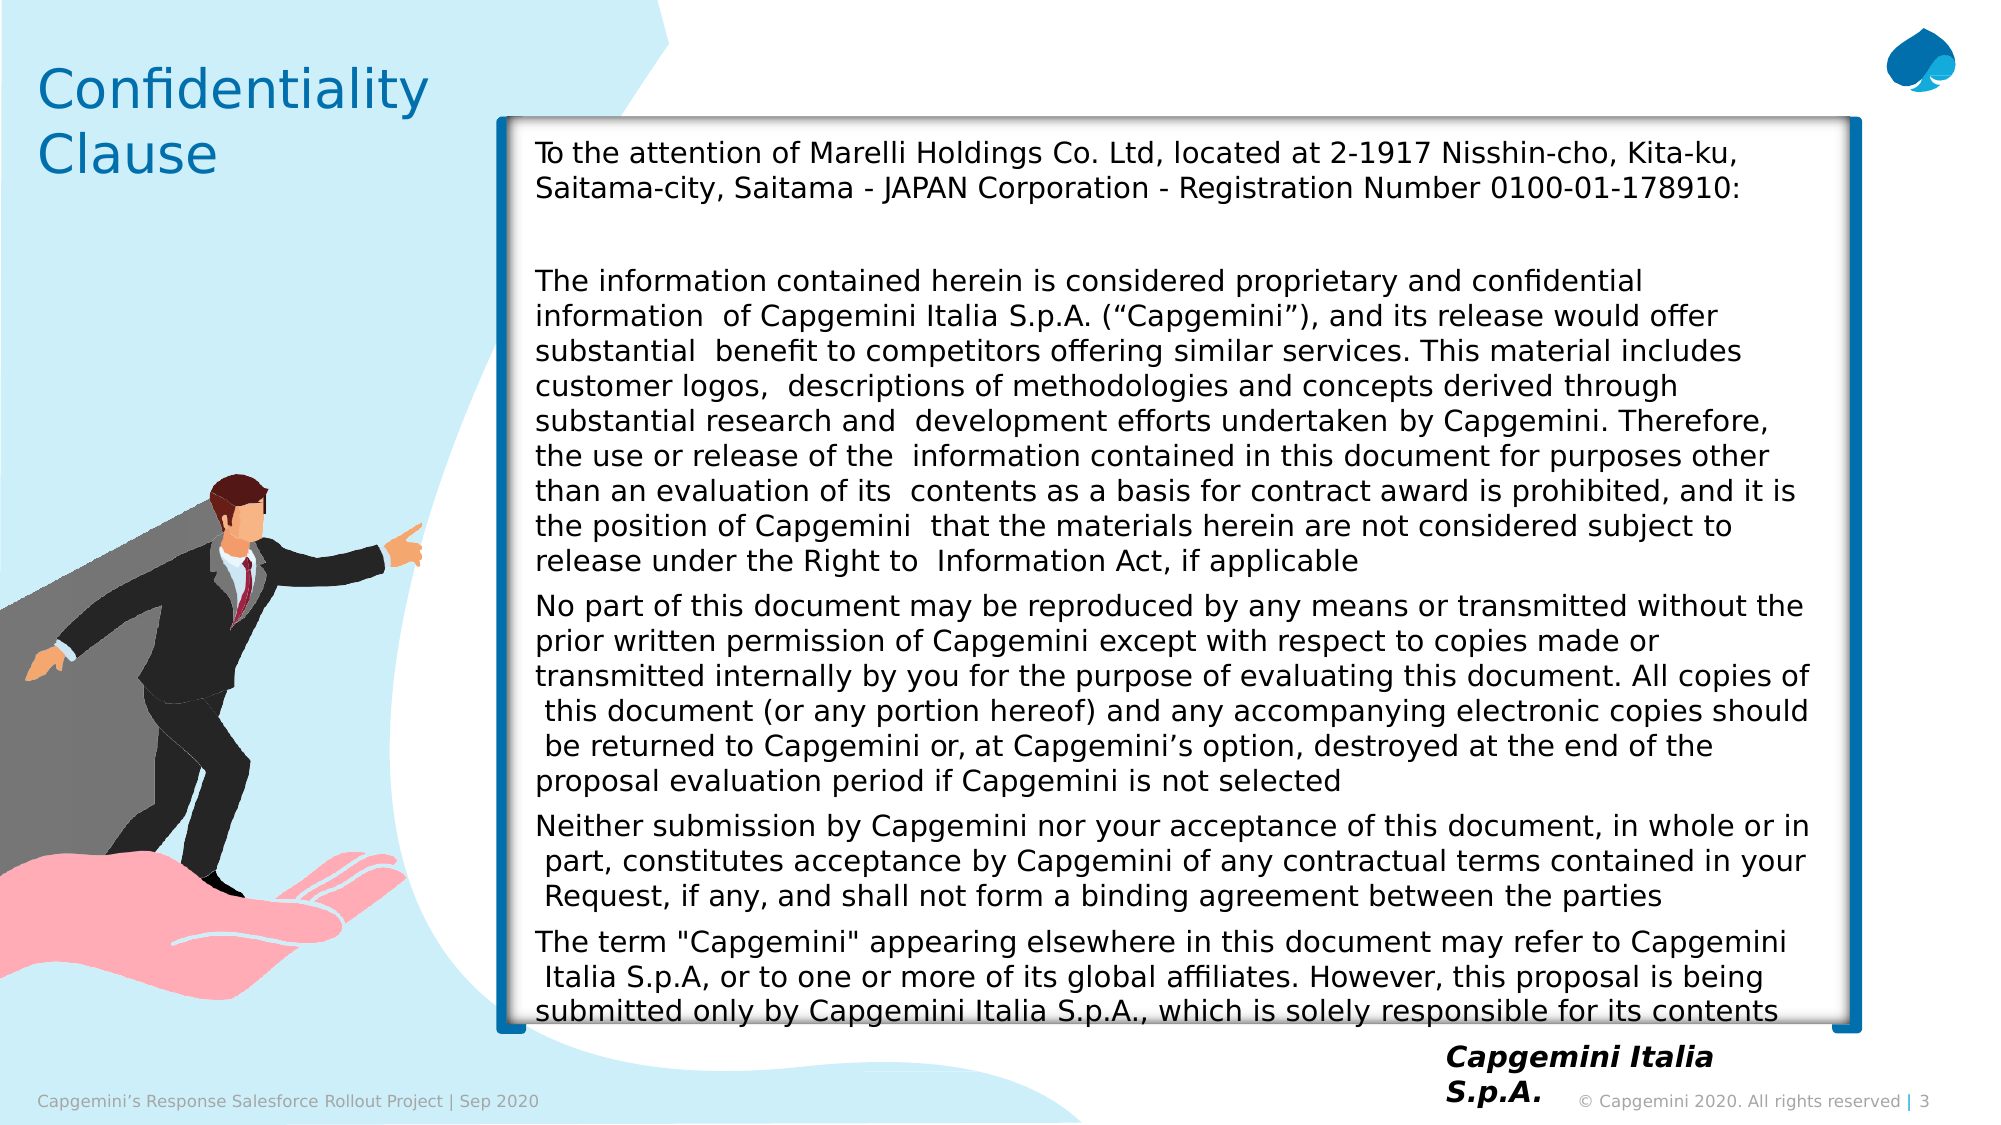

# Confidentiality Clause

To the attention of Marelli Holdings Co. Ltd, located at 2-1917 Nisshin-cho, Kita-ku,  Saitama-city, Saitama - JAPAN Corporation - Registration Number 0100-01-178910:

The information contained herein is considered proprietary and confidential information  of Capgemini Italia S.p.A. (“Capgemini”), and its release would offer substantial  benefit to competitors offering similar services. This material includes customer logos,  descriptions of methodologies and concepts derived through substantial research and  development efforts undertaken by Capgemini. Therefore, the use or release of the  information contained in this document for purposes other than an evaluation of its  contents as a basis for contract award is prohibited, and it is the position of Capgemini  that the materials herein are not considered subject to release under the Right to  Information Act, if applicable
No part of this document may be reproduced by any means or transmitted without the  prior written permission of Capgemini except with respect to copies made or  transmitted internally by you for the purpose of evaluating this document. All copies of  this document (or any portion hereof) and any accompanying electronic copies should  be returned to Capgemini or, at Capgemini’s option, destroyed at the end of the  proposal evaluation period if Capgemini is not selected
Neither submission by Capgemini nor your acceptance of this document, in whole or in  part, constitutes acceptance by Capgemini of any contractual terms contained in your  Request, if any, and shall not form a binding agreement between the parties
The term "Capgemini" appearing elsewhere in this document may refer to Capgemini  Italia S.p.A, or to one or more of its global affiliates. However, this proposal is being  submitted only by Capgemini Italia S.p.A., which is solely responsible for its contents
Capgemini Italia S.p.A.

Capgemini’s Response Salesforce Rollout Project | Sep 2020
© Capgemini 2020. All rights reserved | 3